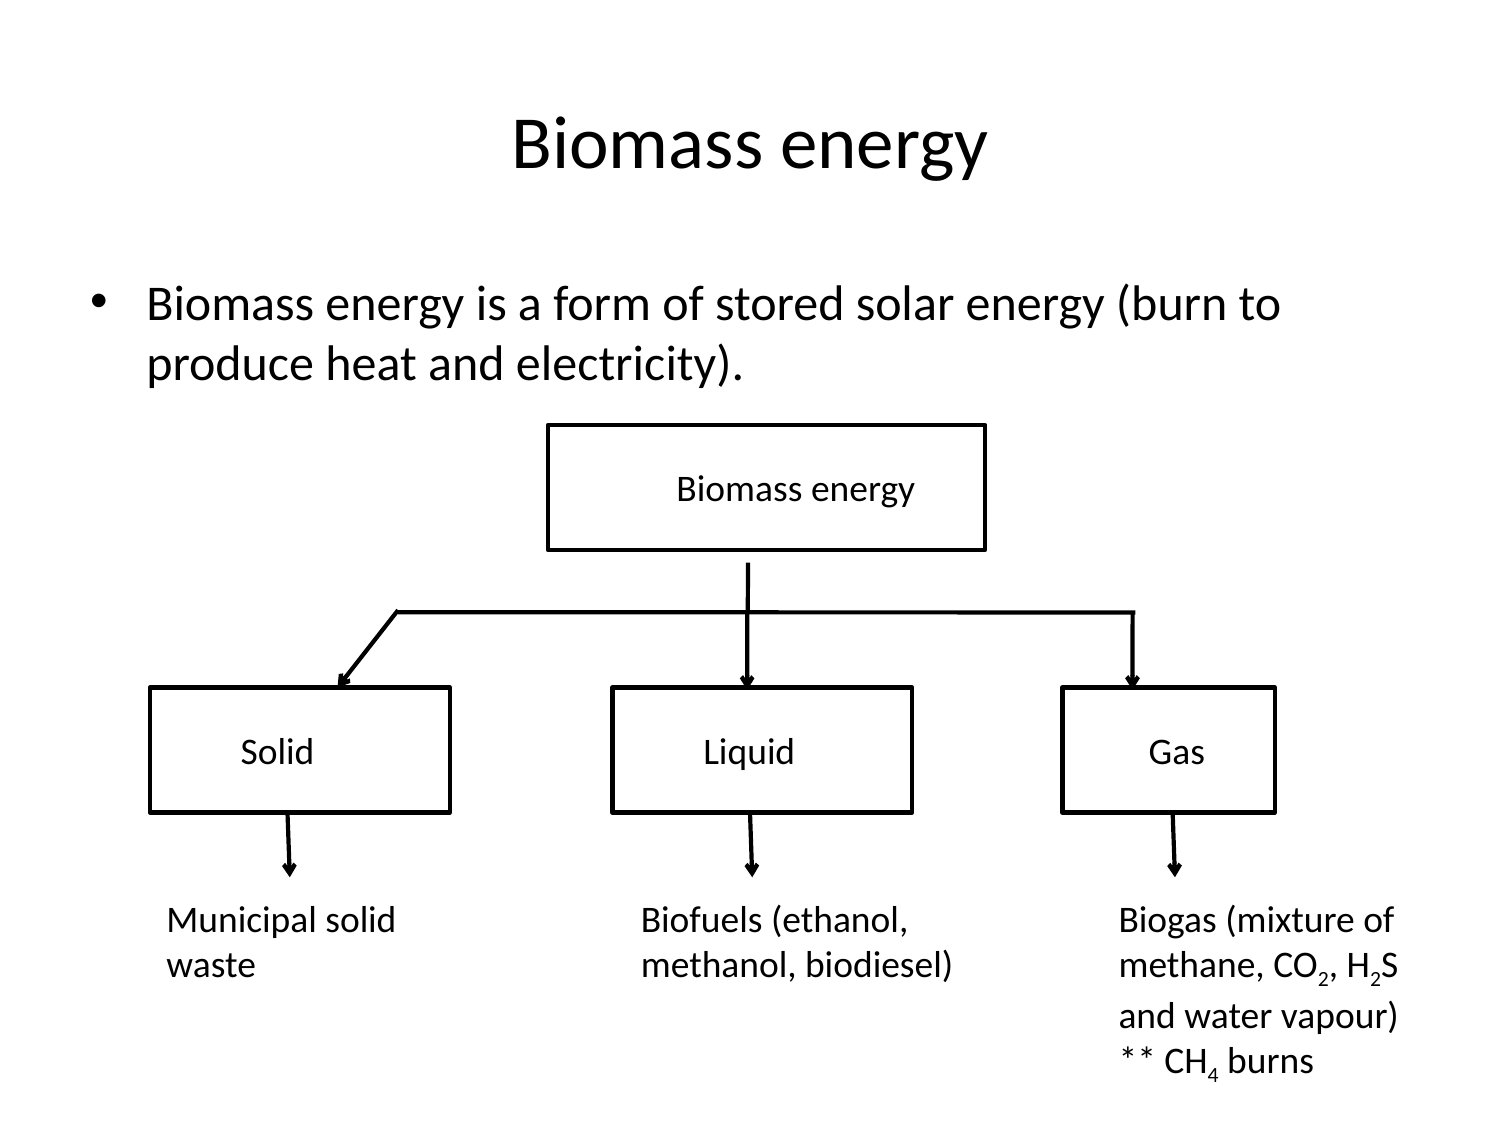

# Biomass energy
Biomass energy is a form of stored solar energy (burn to produce heat and electricity).

Biomass energy

Solid

Liquid

 Gas
Municipal solid
waste
Biofuels (ethanol,
methanol, biodiesel)
Biogas (mixture of
methane, CO2, H2S
and water vapour)
** CH4 burns